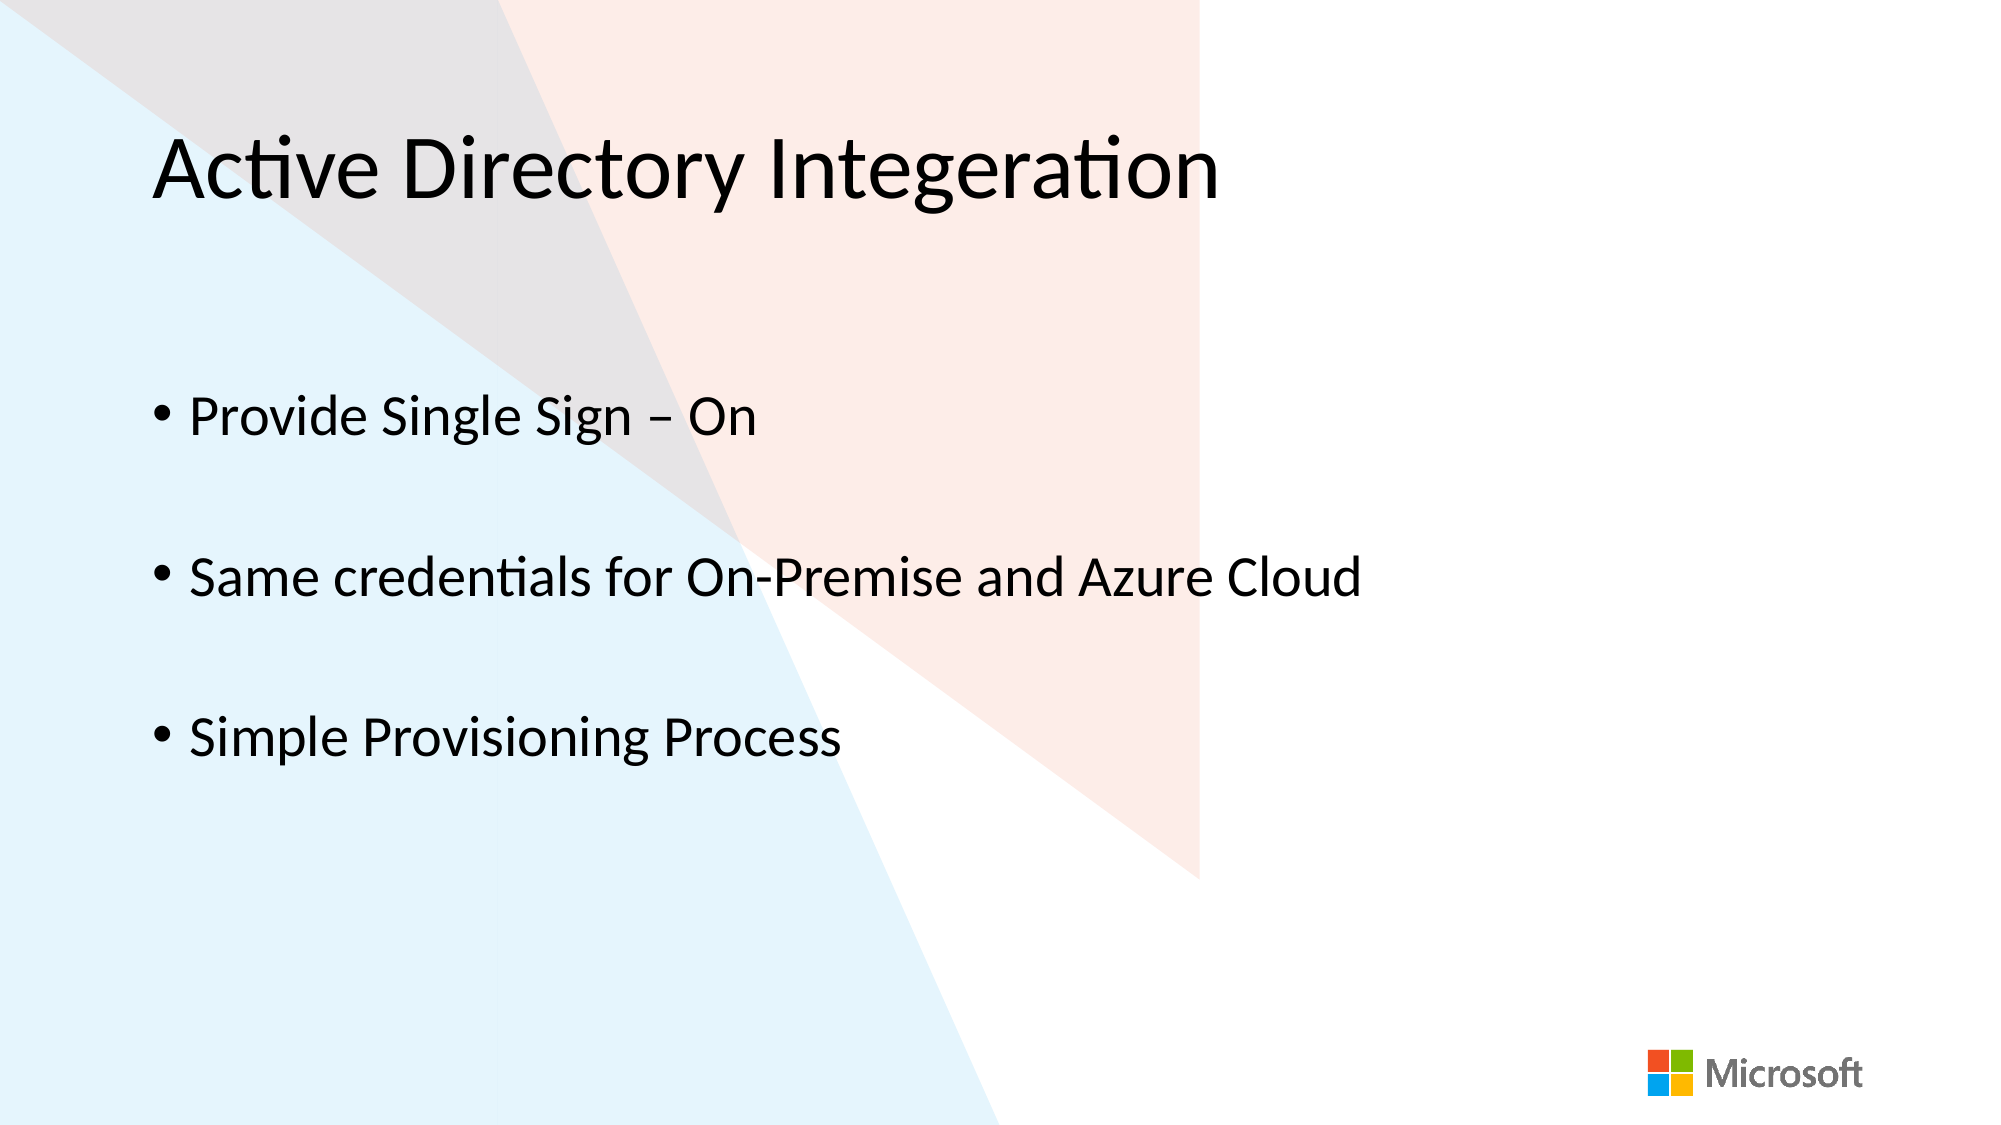

# Active Directory Integeration
Provide Single Sign – On
Same credentials for On-Premise and Azure Cloud
Simple Provisioning Process